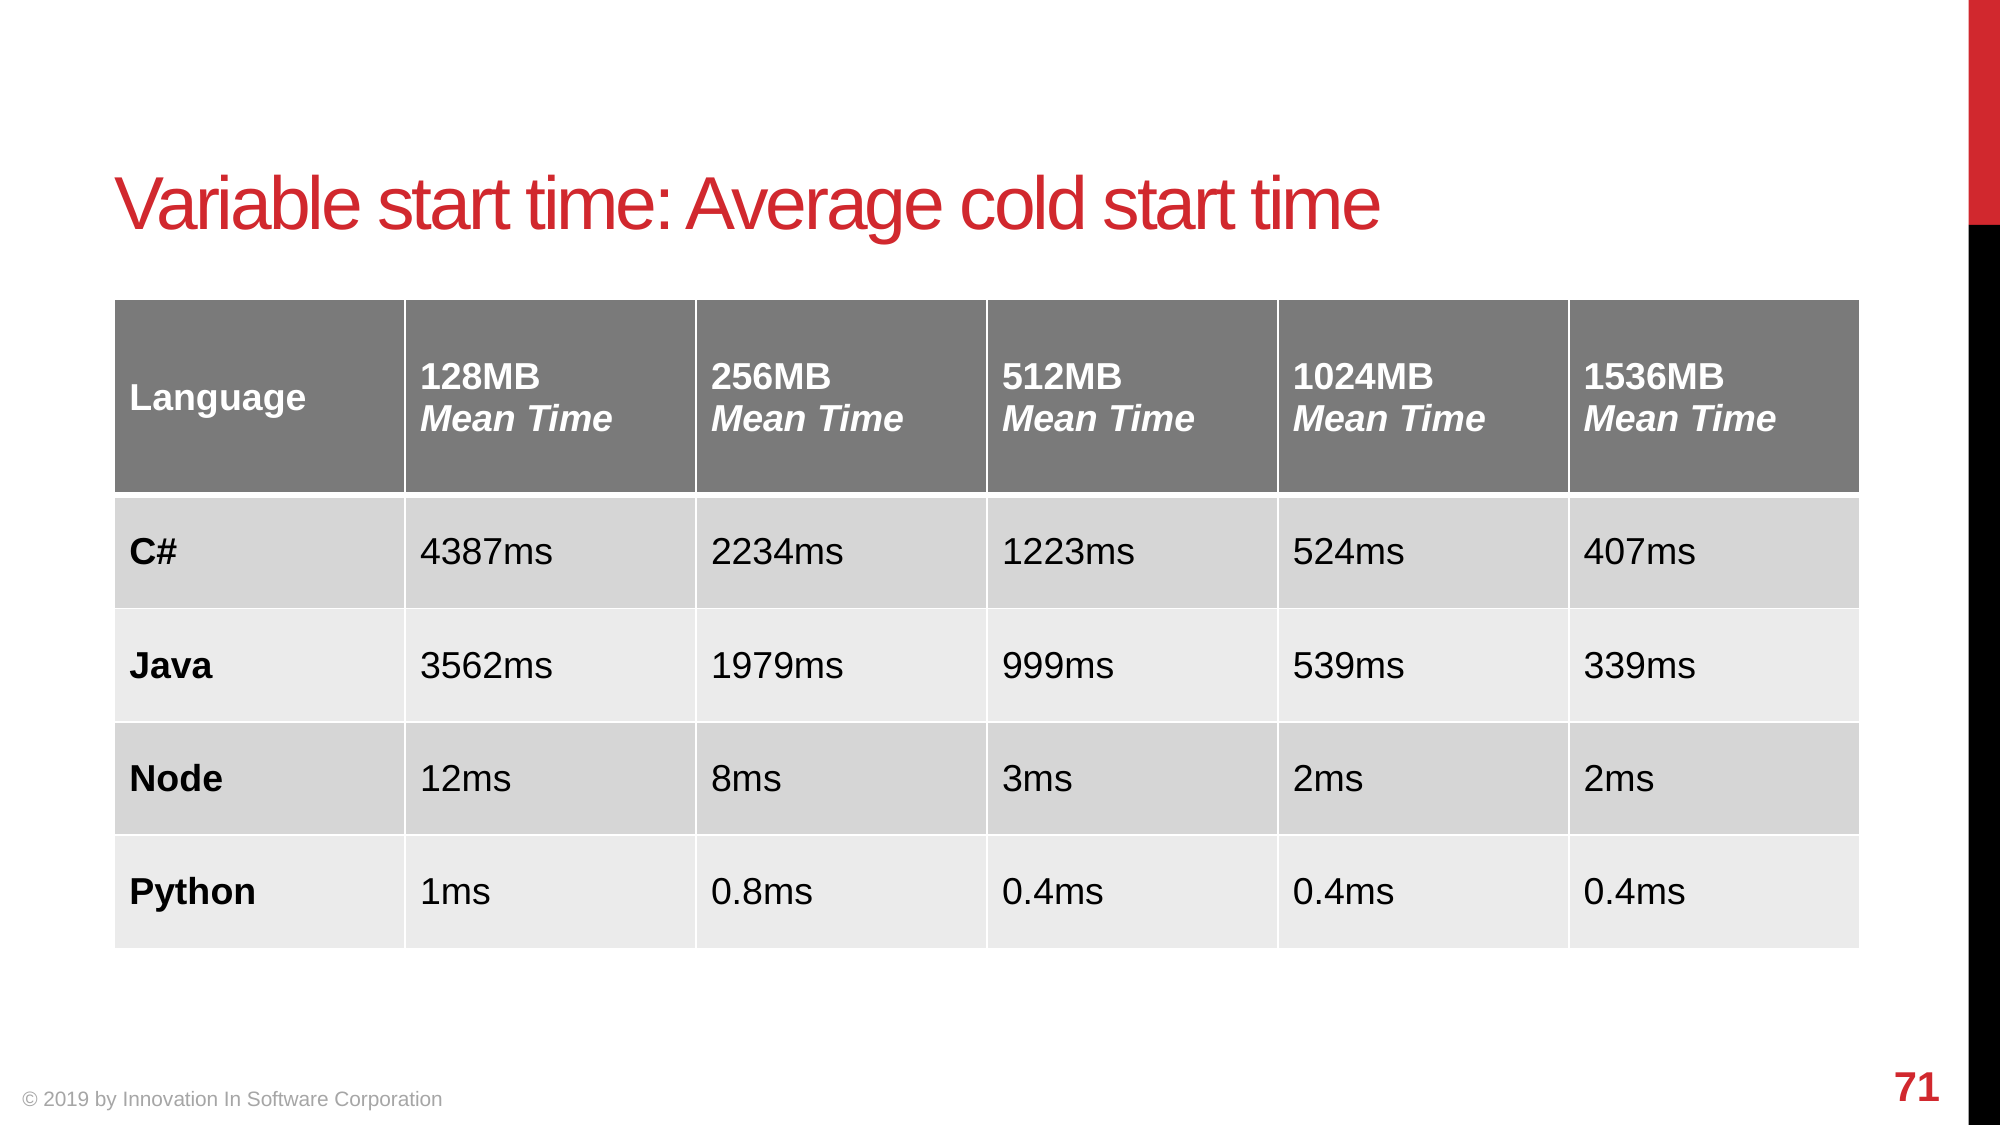

# Variable start time: Average cold start time
| Language | 128MB Mean Time | 256MB Mean Time | 512MB Mean Time | 1024MB Mean Time | 1536MB Mean Time |
| --- | --- | --- | --- | --- | --- |
| C# | 4387ms | 2234ms | 1223ms | 524ms | 407ms |
| Java | 3562ms | 1979ms | 999ms | 539ms | 339ms |
| Node | 12ms | 8ms | 3ms | 2ms | 2ms |
| Python | 1ms | 0.8ms | 0.4ms | 0.4ms | 0.4ms |
71
© 2019 by Innovation In Software Corporation